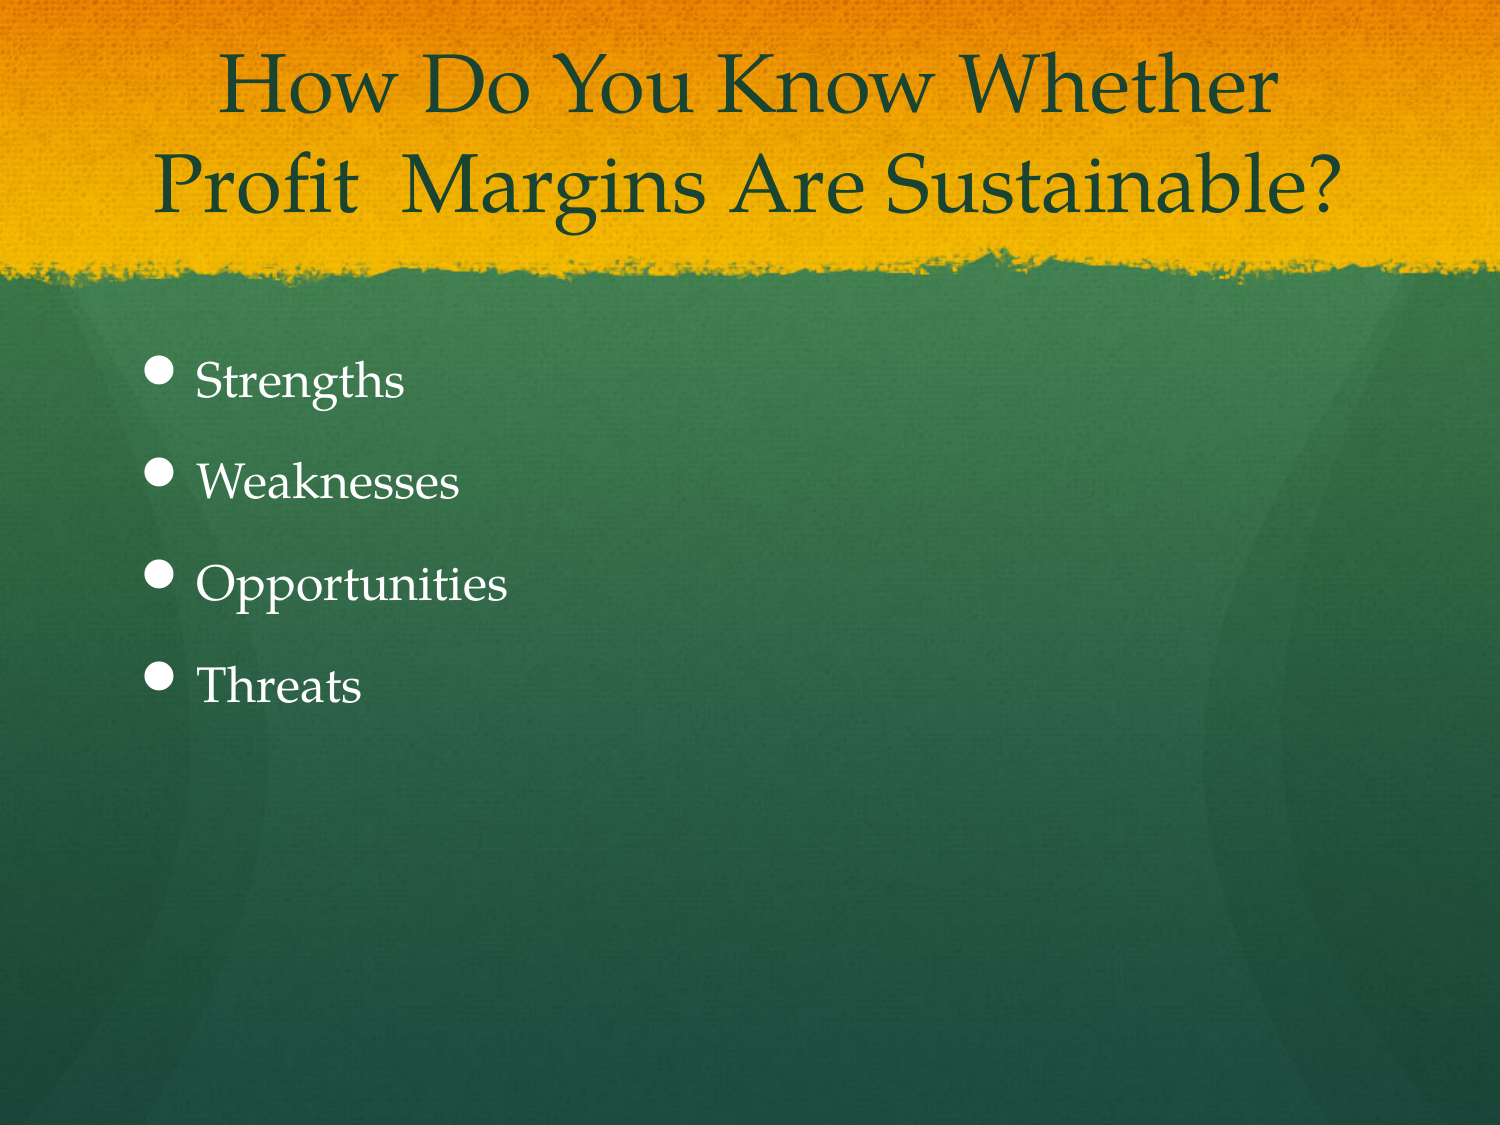

# How Do You Know Whether Profit  Margins Are Sustainable?
Strengths
Weaknesses
Opportunities
Threats